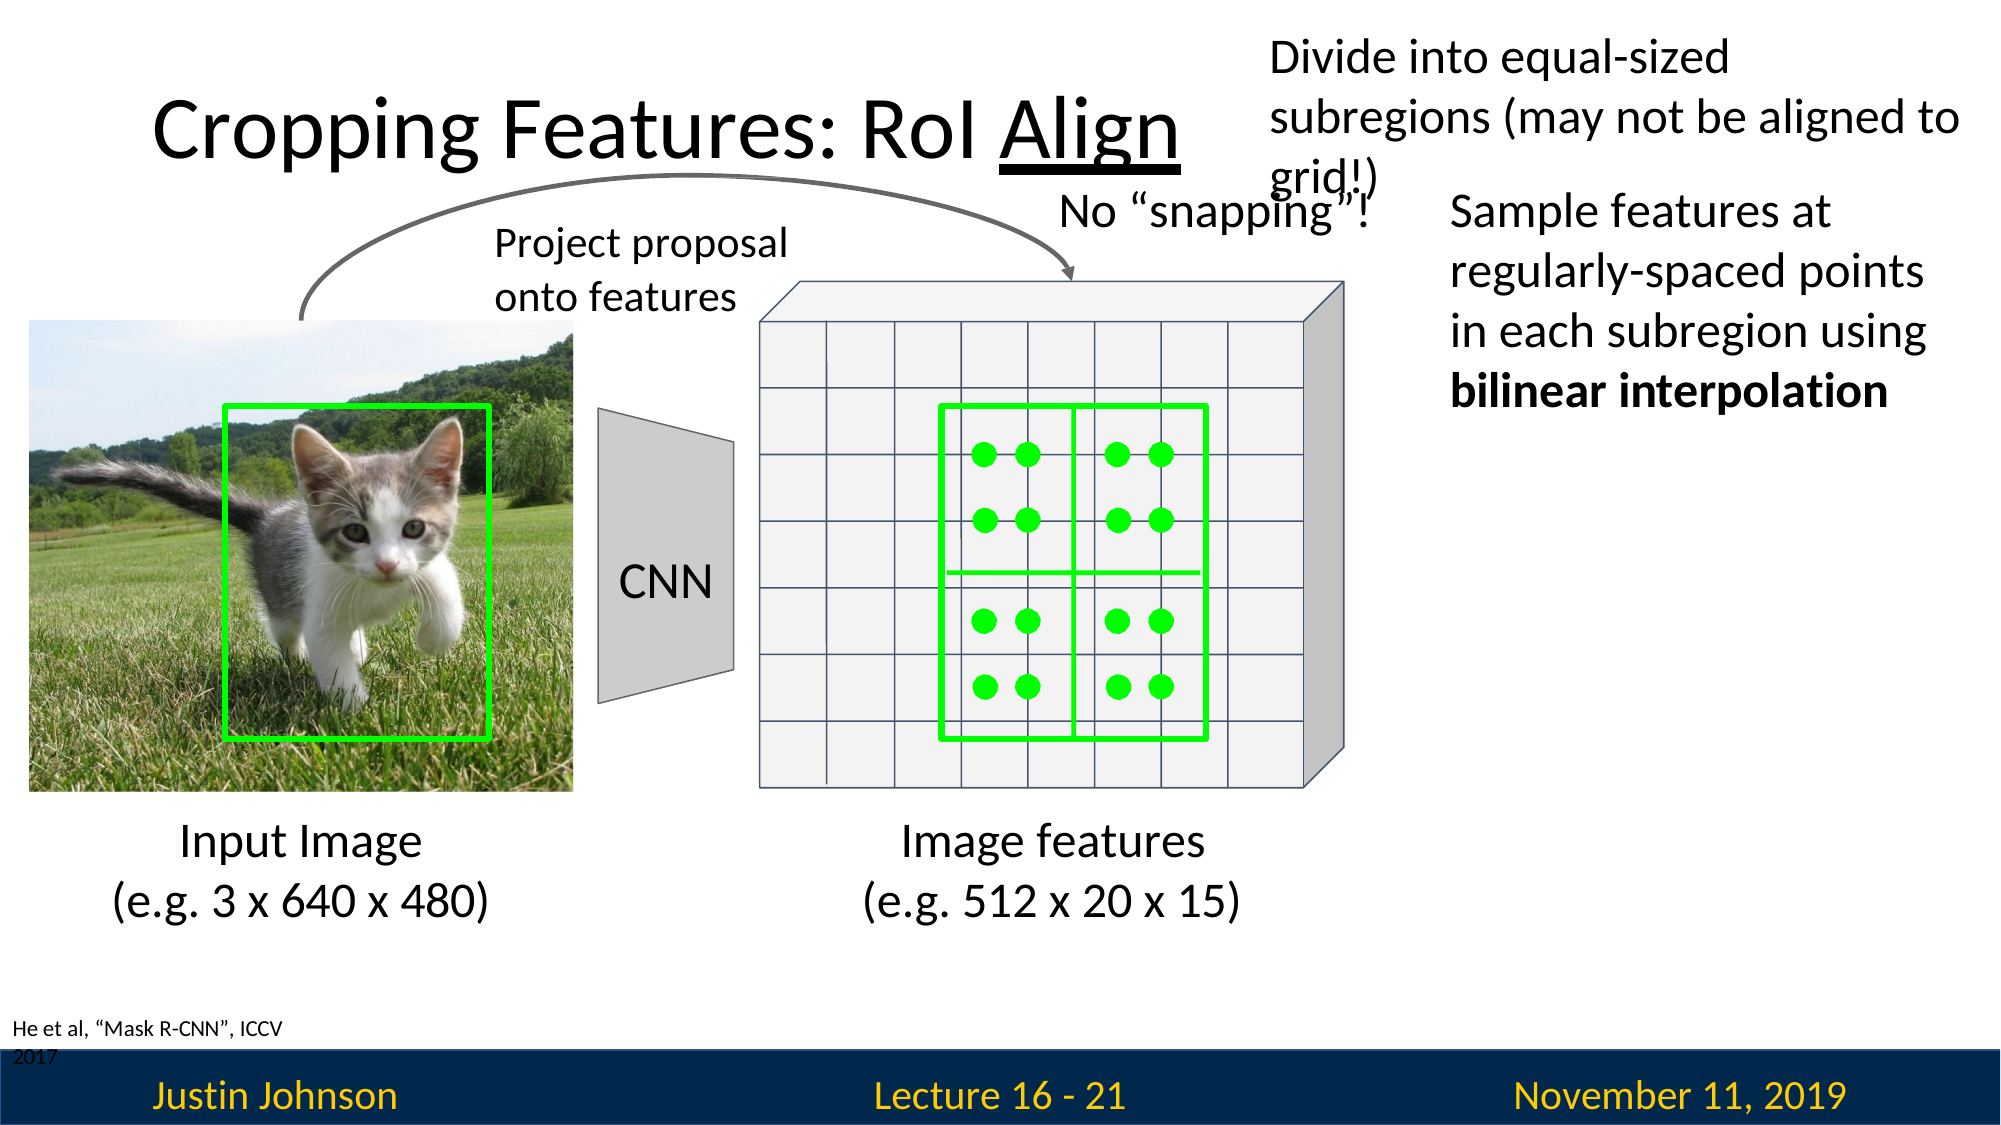

# Cropping Features: RoI Align
Divide into equal-sized subregions (may not be aligned to grid!)

No “snapping”!
Sample features at regularly-spaced points in each subregion using bilinear interpolation
Project proposal onto features

CNN

Input Image (e.g. 3 x 640 x 480)
Image features (e.g. 512 x 20 x 15)
He et al, “Mask R-CNN”, ICCV 2017
Justin Johnson
November 11, 2019
Lecture 16 - 21